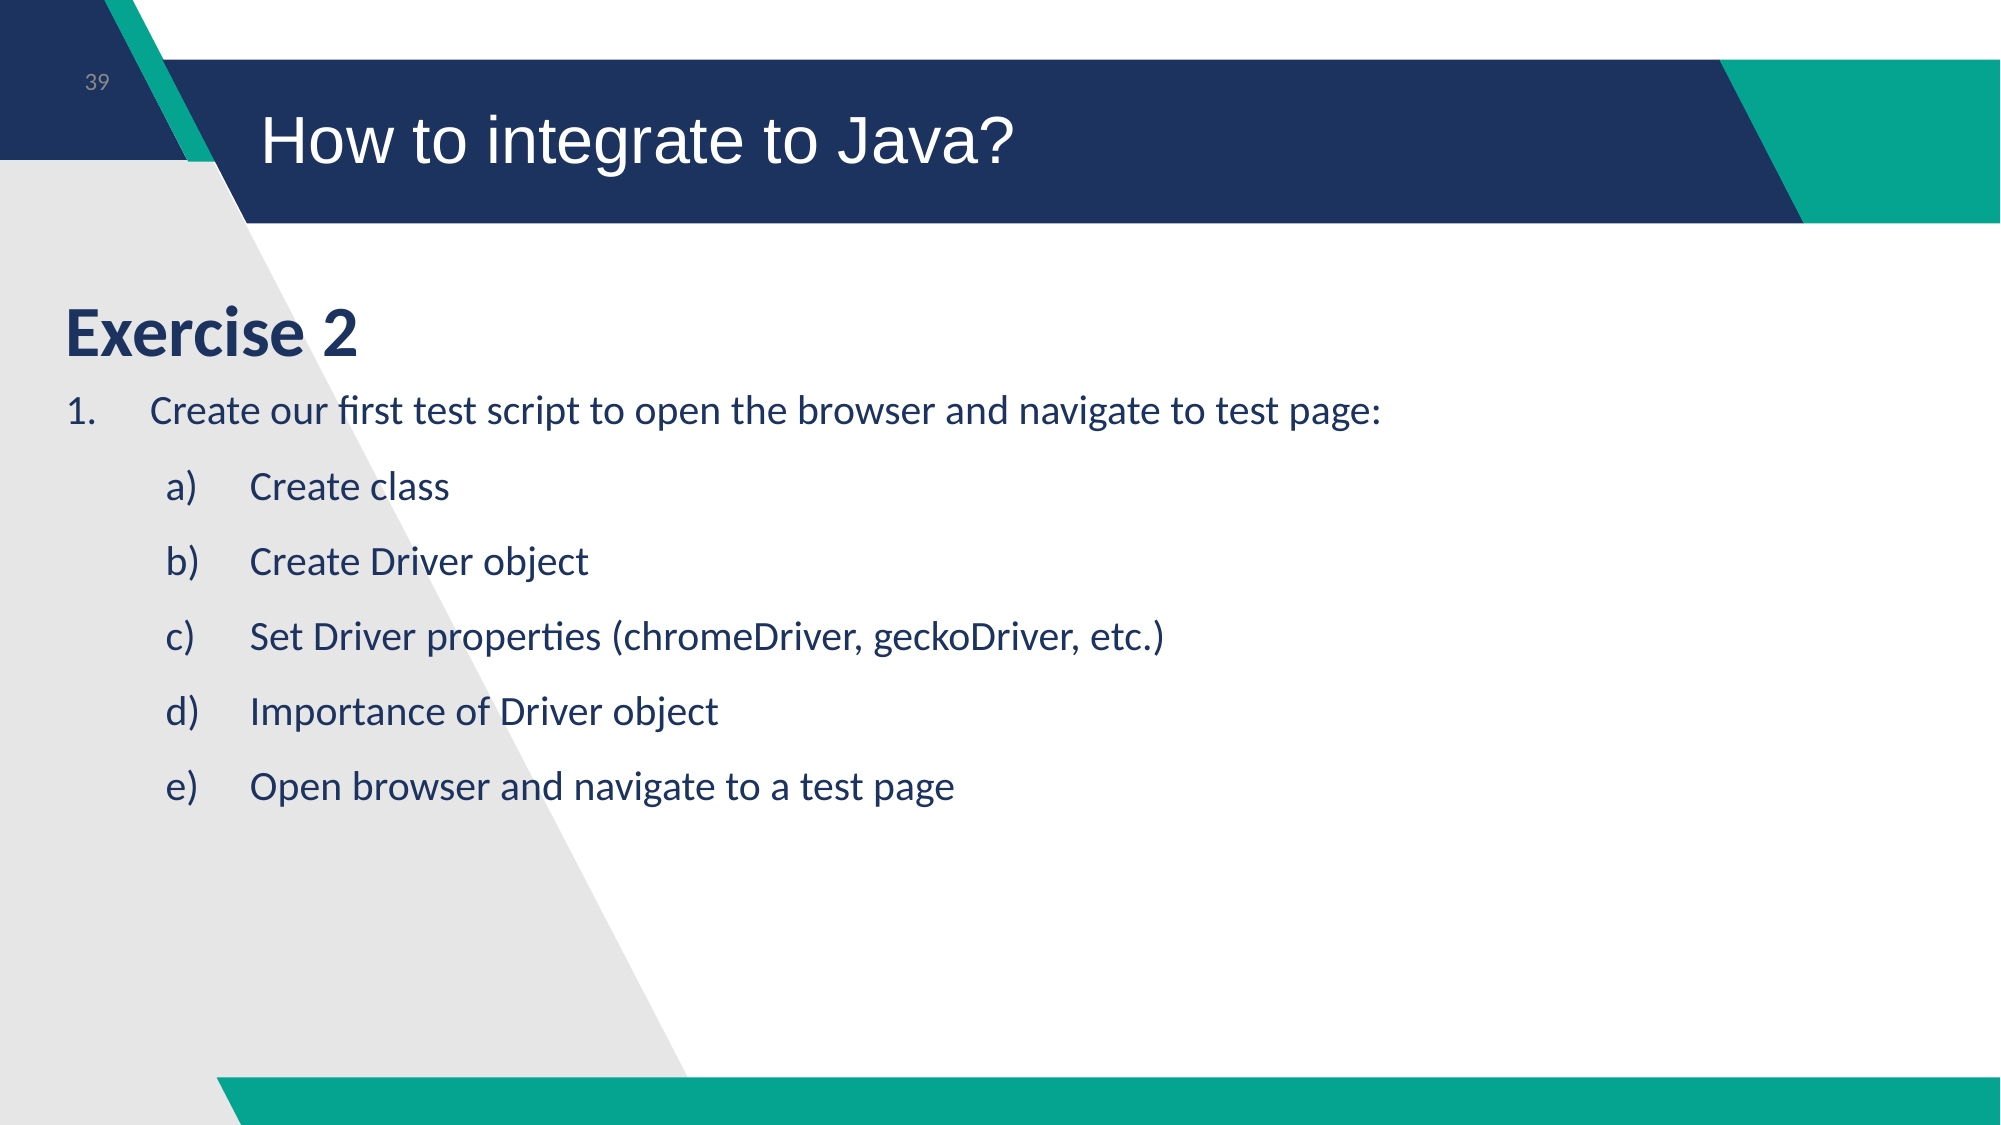

39
# How to integrate to Java?
Exercise 2
Create our first test script to open the browser and navigate to test page:
Create class
Create Driver object
Set Driver properties (chromeDriver, geckoDriver, etc.)
Importance of Driver object
Open browser and navigate to a test page